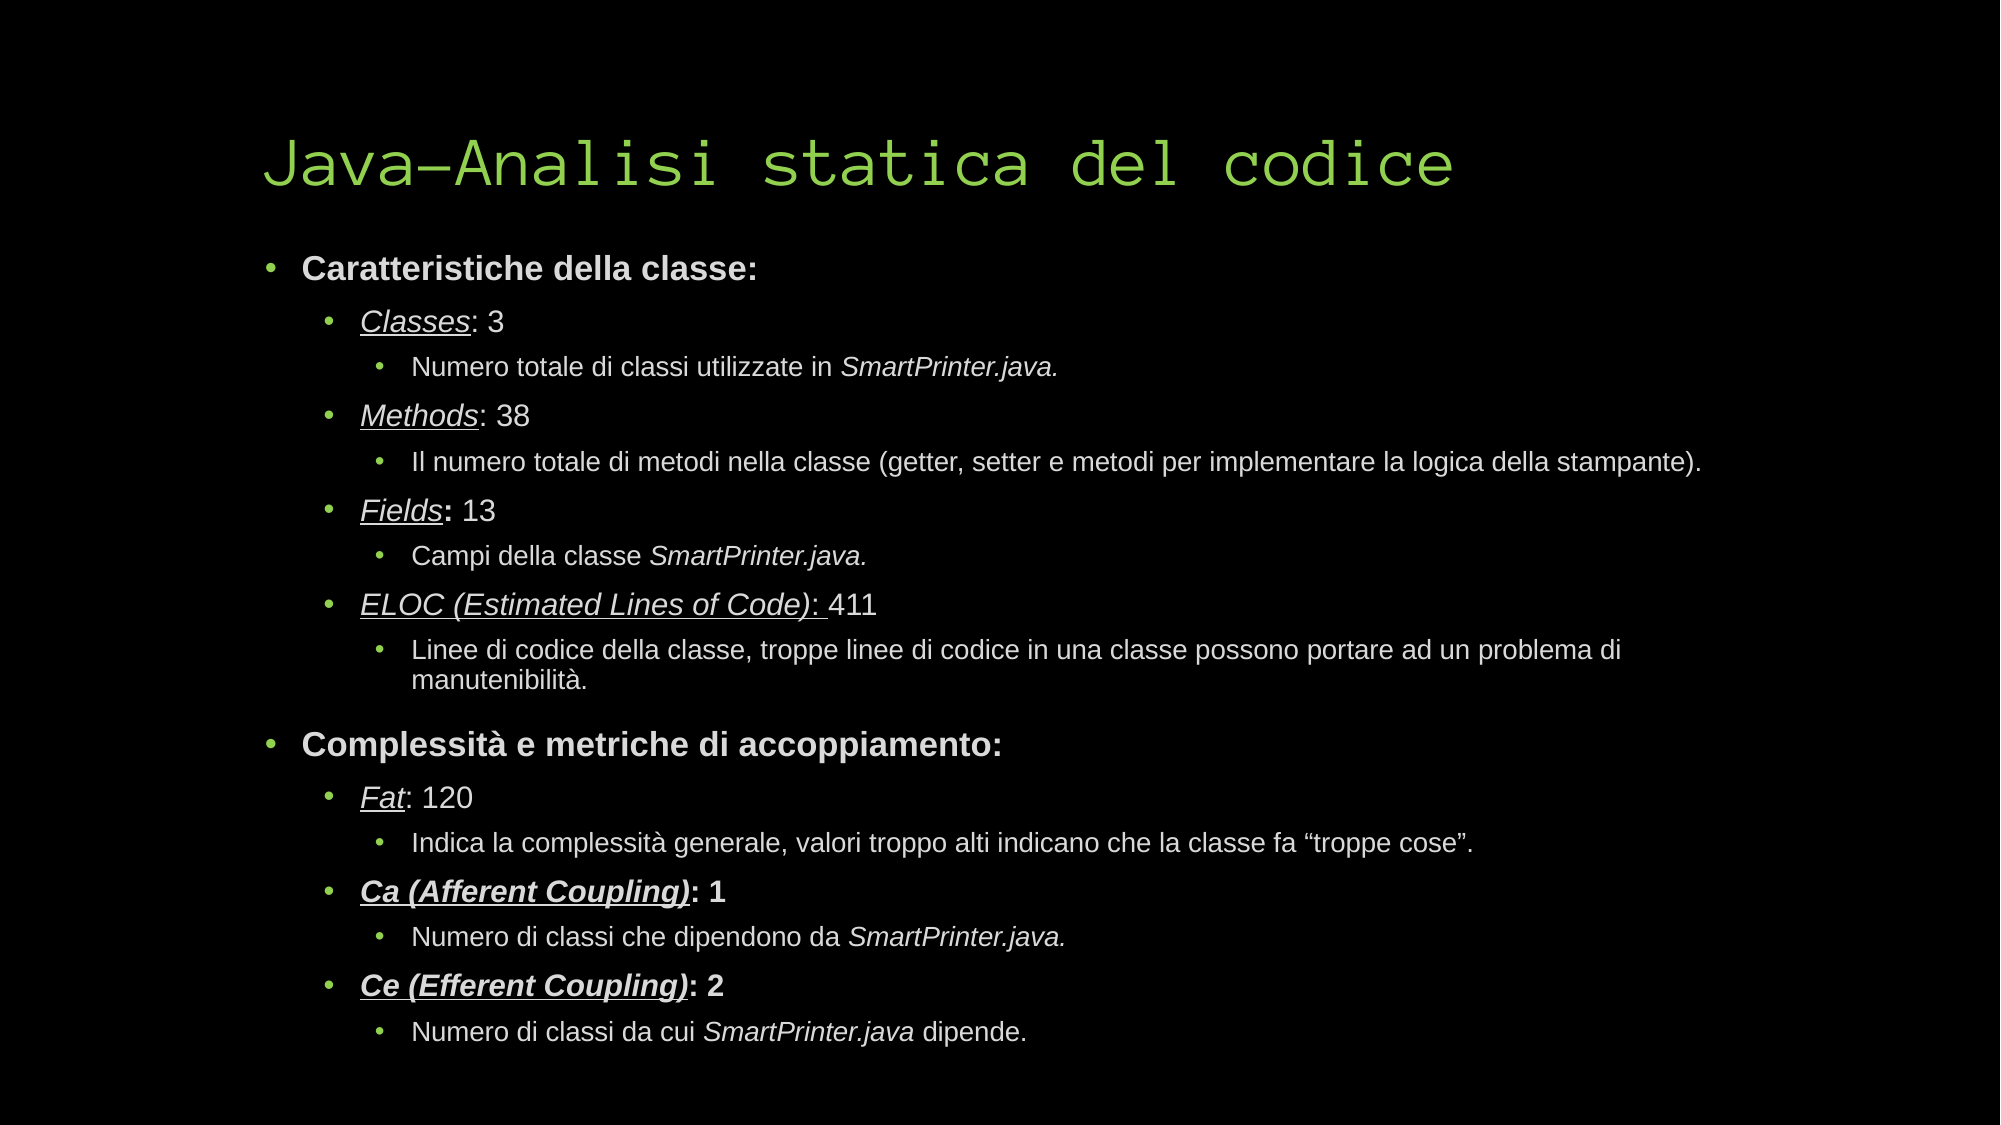

# Java-Analisi statica del codice
Caratteristiche della classe:
Classes: 3
Numero totale di classi utilizzate in SmartPrinter.java.
Methods: 38
Il numero totale di metodi nella classe (getter, setter e metodi per implementare la logica della stampante).
Fields: 13
Campi della classe SmartPrinter.java.
ELOC (Estimated Lines of Code): 411
Linee di codice della classe, troppe linee di codice in una classe possono portare ad un problema di manutenibilità.
Complessità e metriche di accoppiamento:
Fat: 120
Indica la complessità generale, valori troppo alti indicano che la classe fa “troppe cose”.
Ca (Afferent Coupling): 1
Numero di classi che dipendono da SmartPrinter.java.
Ce (Efferent Coupling): 2
Numero di classi da cui SmartPrinter.java dipende.